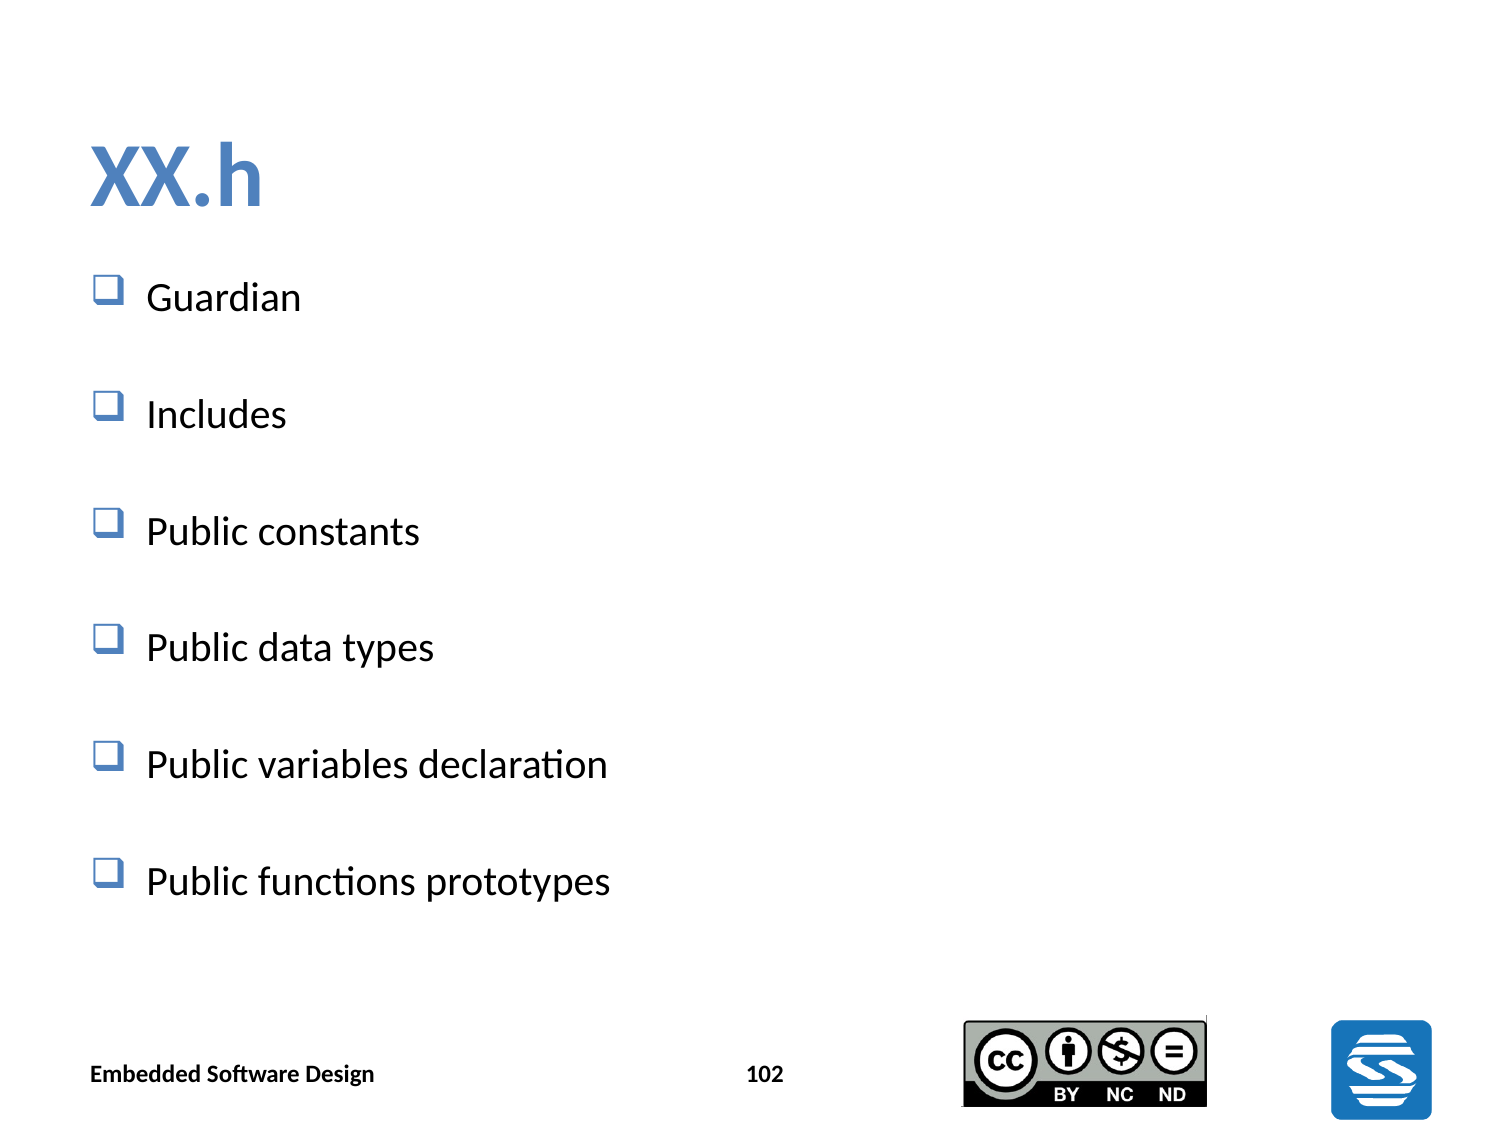

# XX.h
Guardian

Includes

Public constants

Public data types

Public variables declaration

Public functions prototypes

Embedded Software Design
102